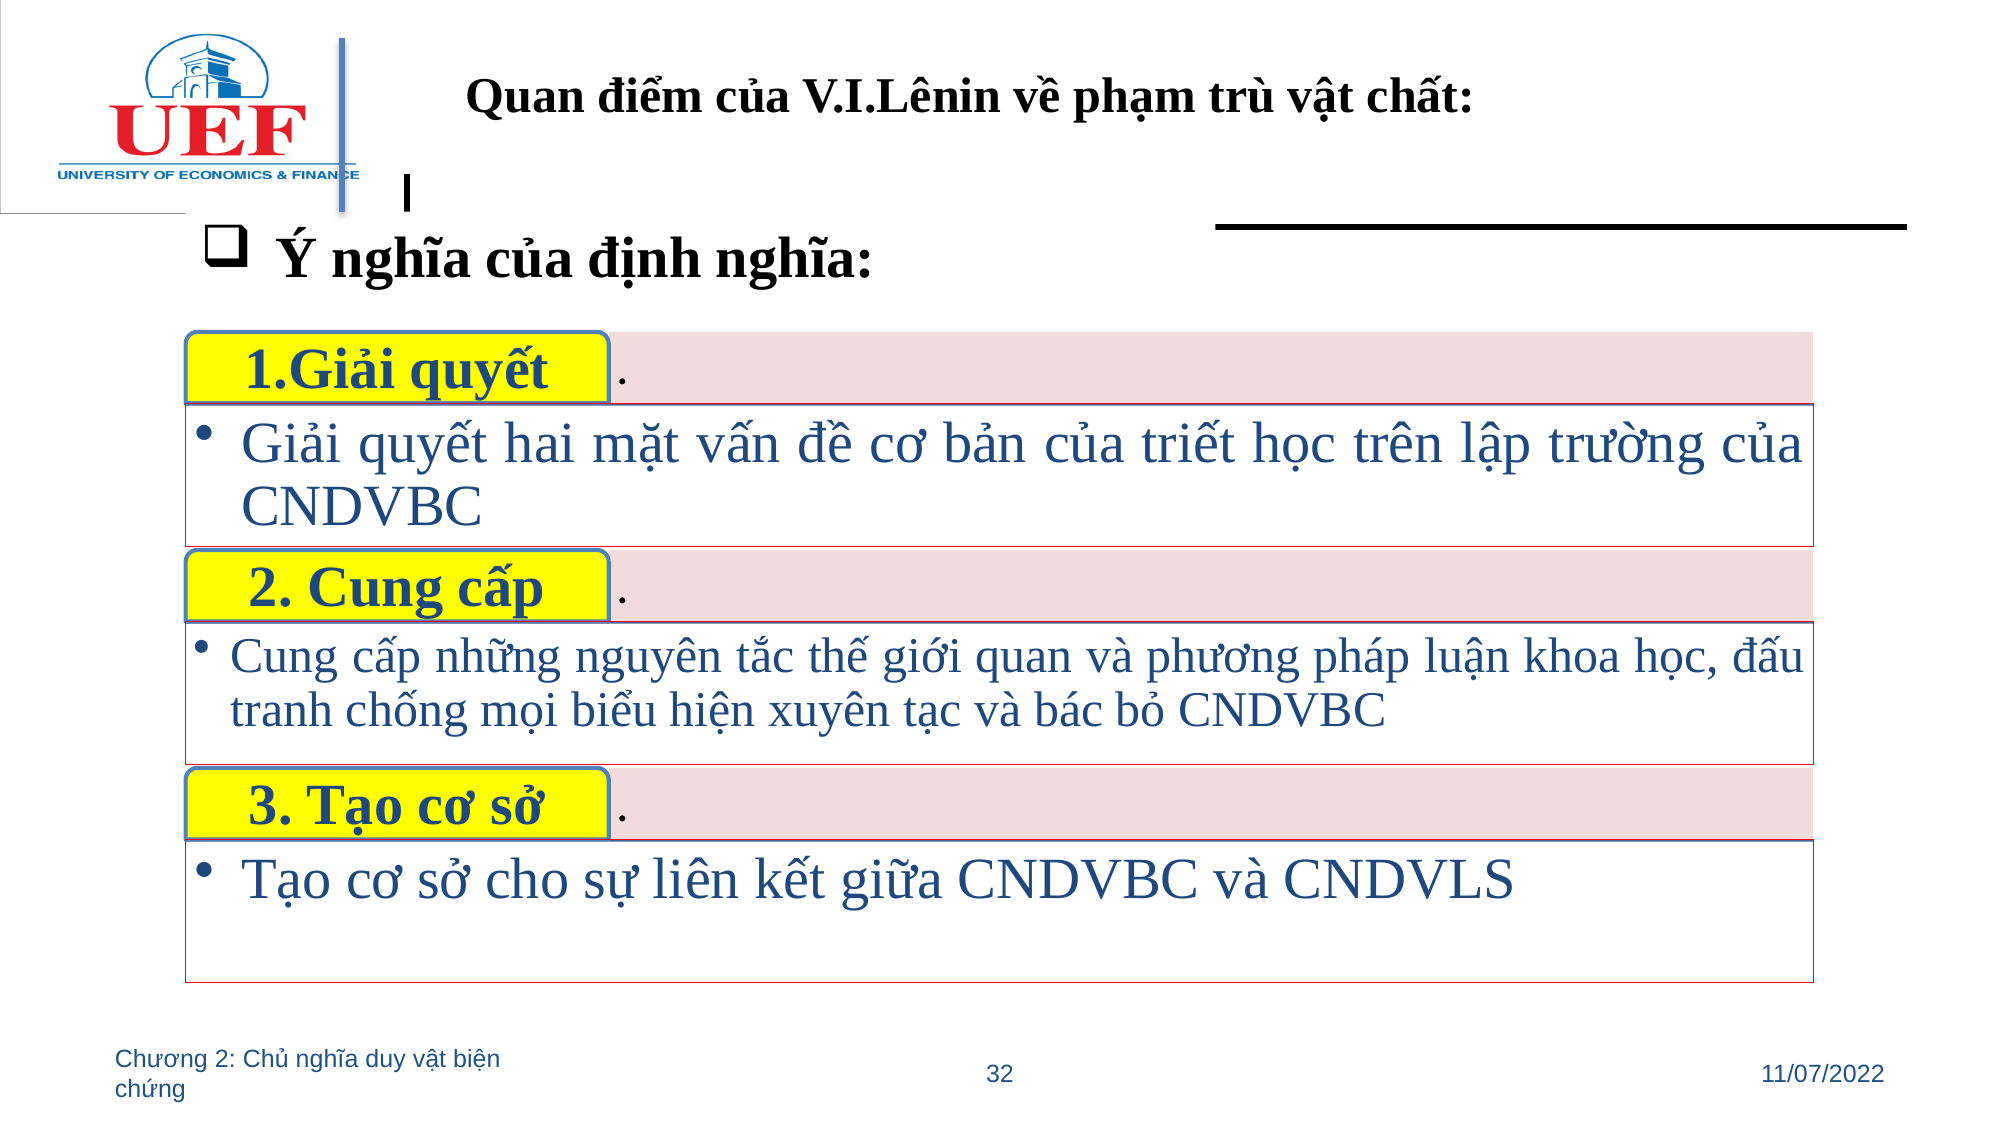

Quan điểm của V.I.Lênin về phạm trù vật chất:
Ý nghĩa của định nghĩa:
.
1.Giải quyết
Giải quyết hai mặt vấn đề cơ bản của triết học trên lập trường của CNDVBC
.
2. Cung cấp
Cung cấp những nguyên tắc thế giới quan và phương pháp luận khoa học, đấu tranh chống mọi biểu hiện xuyên tạc và bác bỏ CNDVBC
.
3. Tạo cơ sở
Tạo cơ sở cho sự liên kết giữa CNDVBC và CNDVLS
Chương 2: Chủ nghĩa duy vật biện chứng
32
11/07/2022